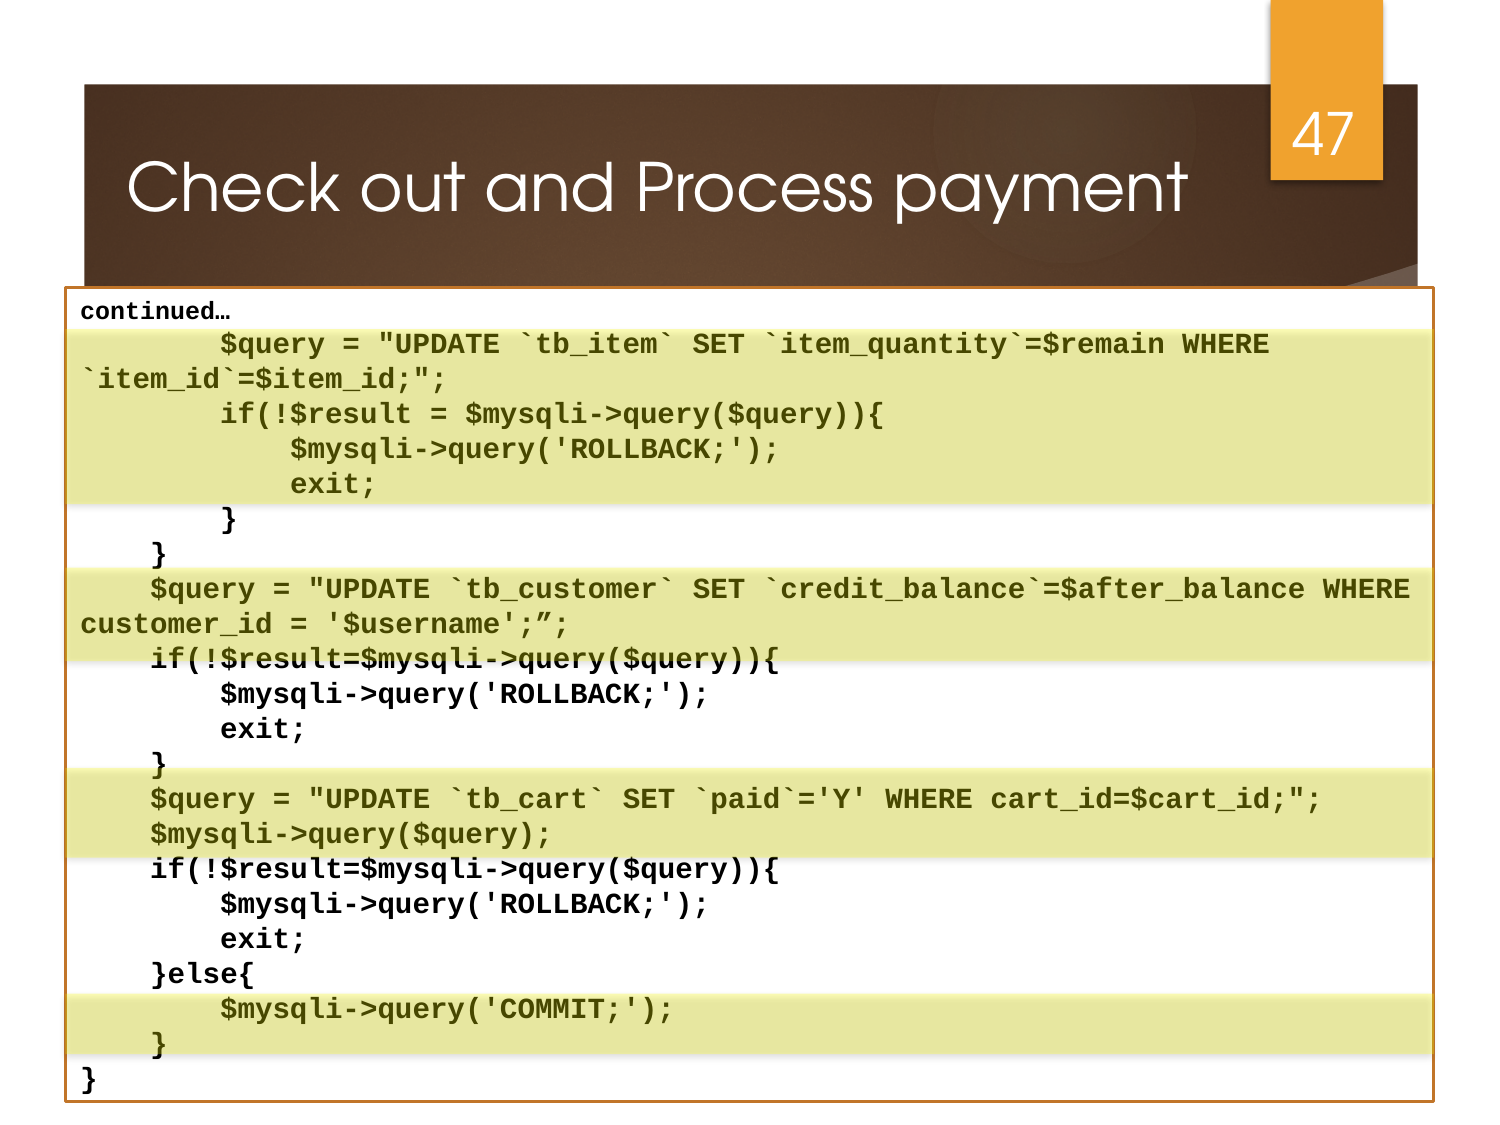

47
# Check out and Process payment
continued…
        $query = "UPDATE `tb_item` SET `item_quantity`=$remain WHERE `item_id`=$item_id;";
        if(!$result = $mysqli->query($query)){
            $mysqli->query('ROLLBACK;');
            exit;
        }
    }
    $query = "UPDATE `tb_customer` SET `credit_balance`=$after_balance WHERE customer_id = '$username';”;
    if(!$result=$mysqli->query($query)){
        $mysqli->query('ROLLBACK;');
        exit;
    }
    $query = "UPDATE `tb_cart` SET `paid`='Y' WHERE cart_id=$cart_id;";
    $mysqli->query($query);
    if(!$result=$mysqli->query($query)){
        $mysqli->query('ROLLBACK;');
        exit;
    }else{
        $mysqli->query('COMMIT;');
    }
}